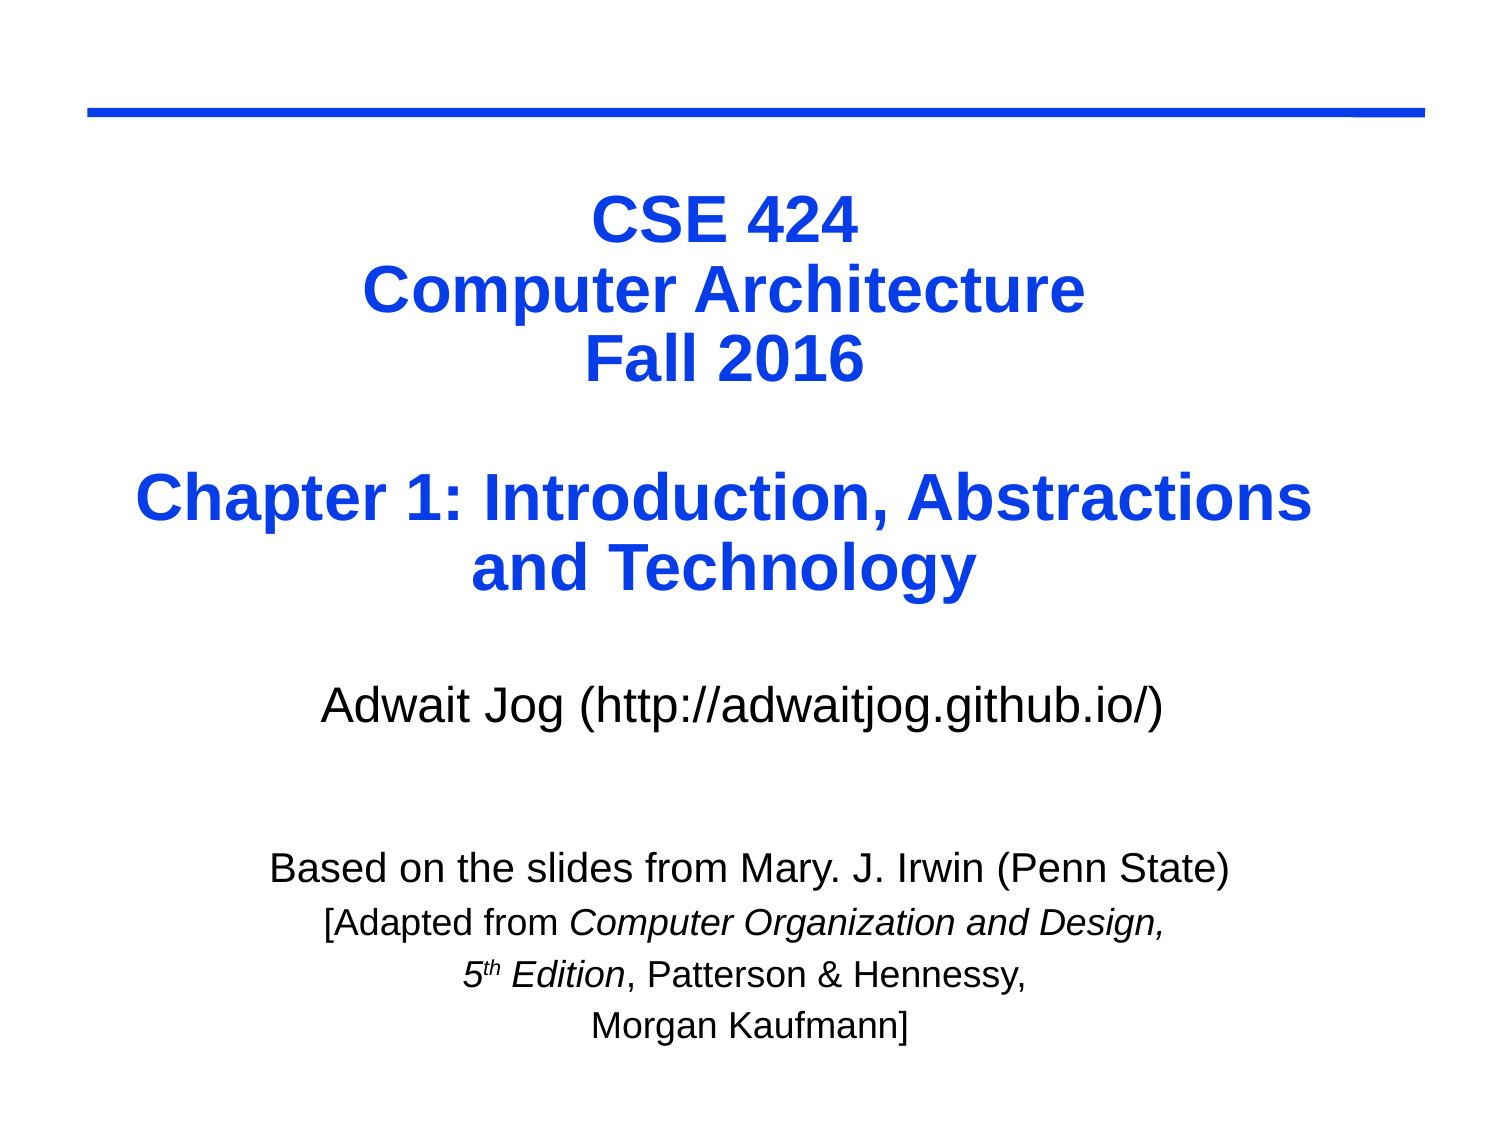

# CSE 424 Computer Architecture Fall 2016 Chapter 1: Introduction, Abstractions and Technology
Adwait Jog (http://adwaitjog.github.io/)

Based on the slides from Mary. J. Irwin (Penn State)
[Adapted from Computer Organization and Design,
5th Edition, Patterson & Hennessy,
Morgan Kaufmann]